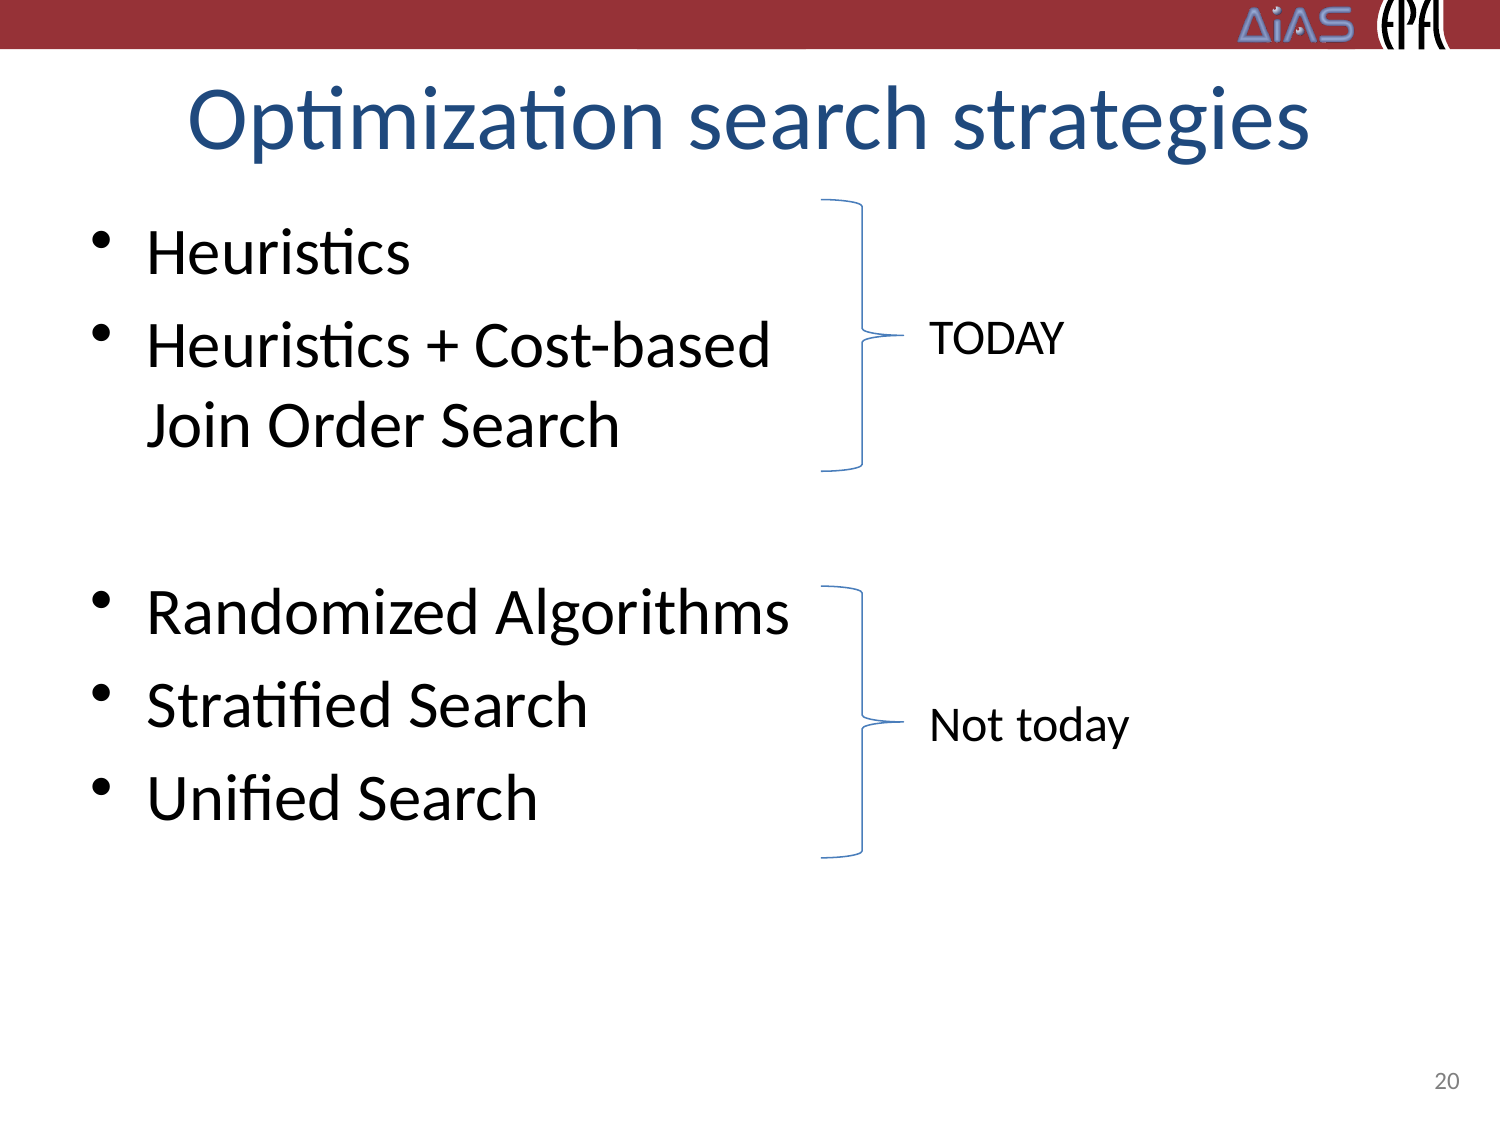

# Optimization search strategies

Heuristics
Heuristics + Cost-based
Join Order Search

Randomized Algorithms
Stratified Search
Unified Search

TODAY

Not today
20